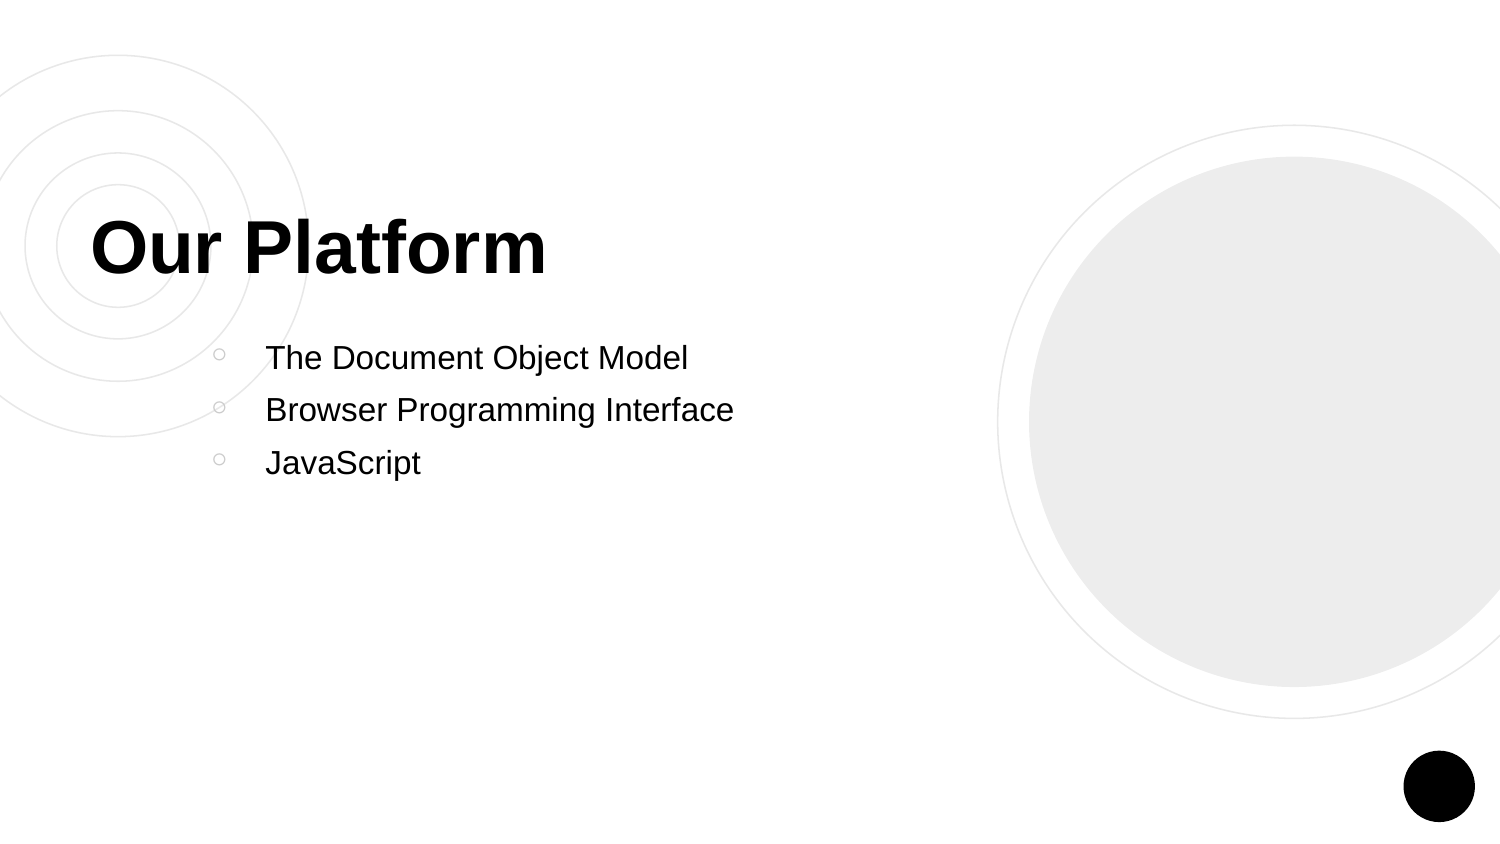

# Our Platform
The Document Object Model
Browser Programming Interface
JavaScript